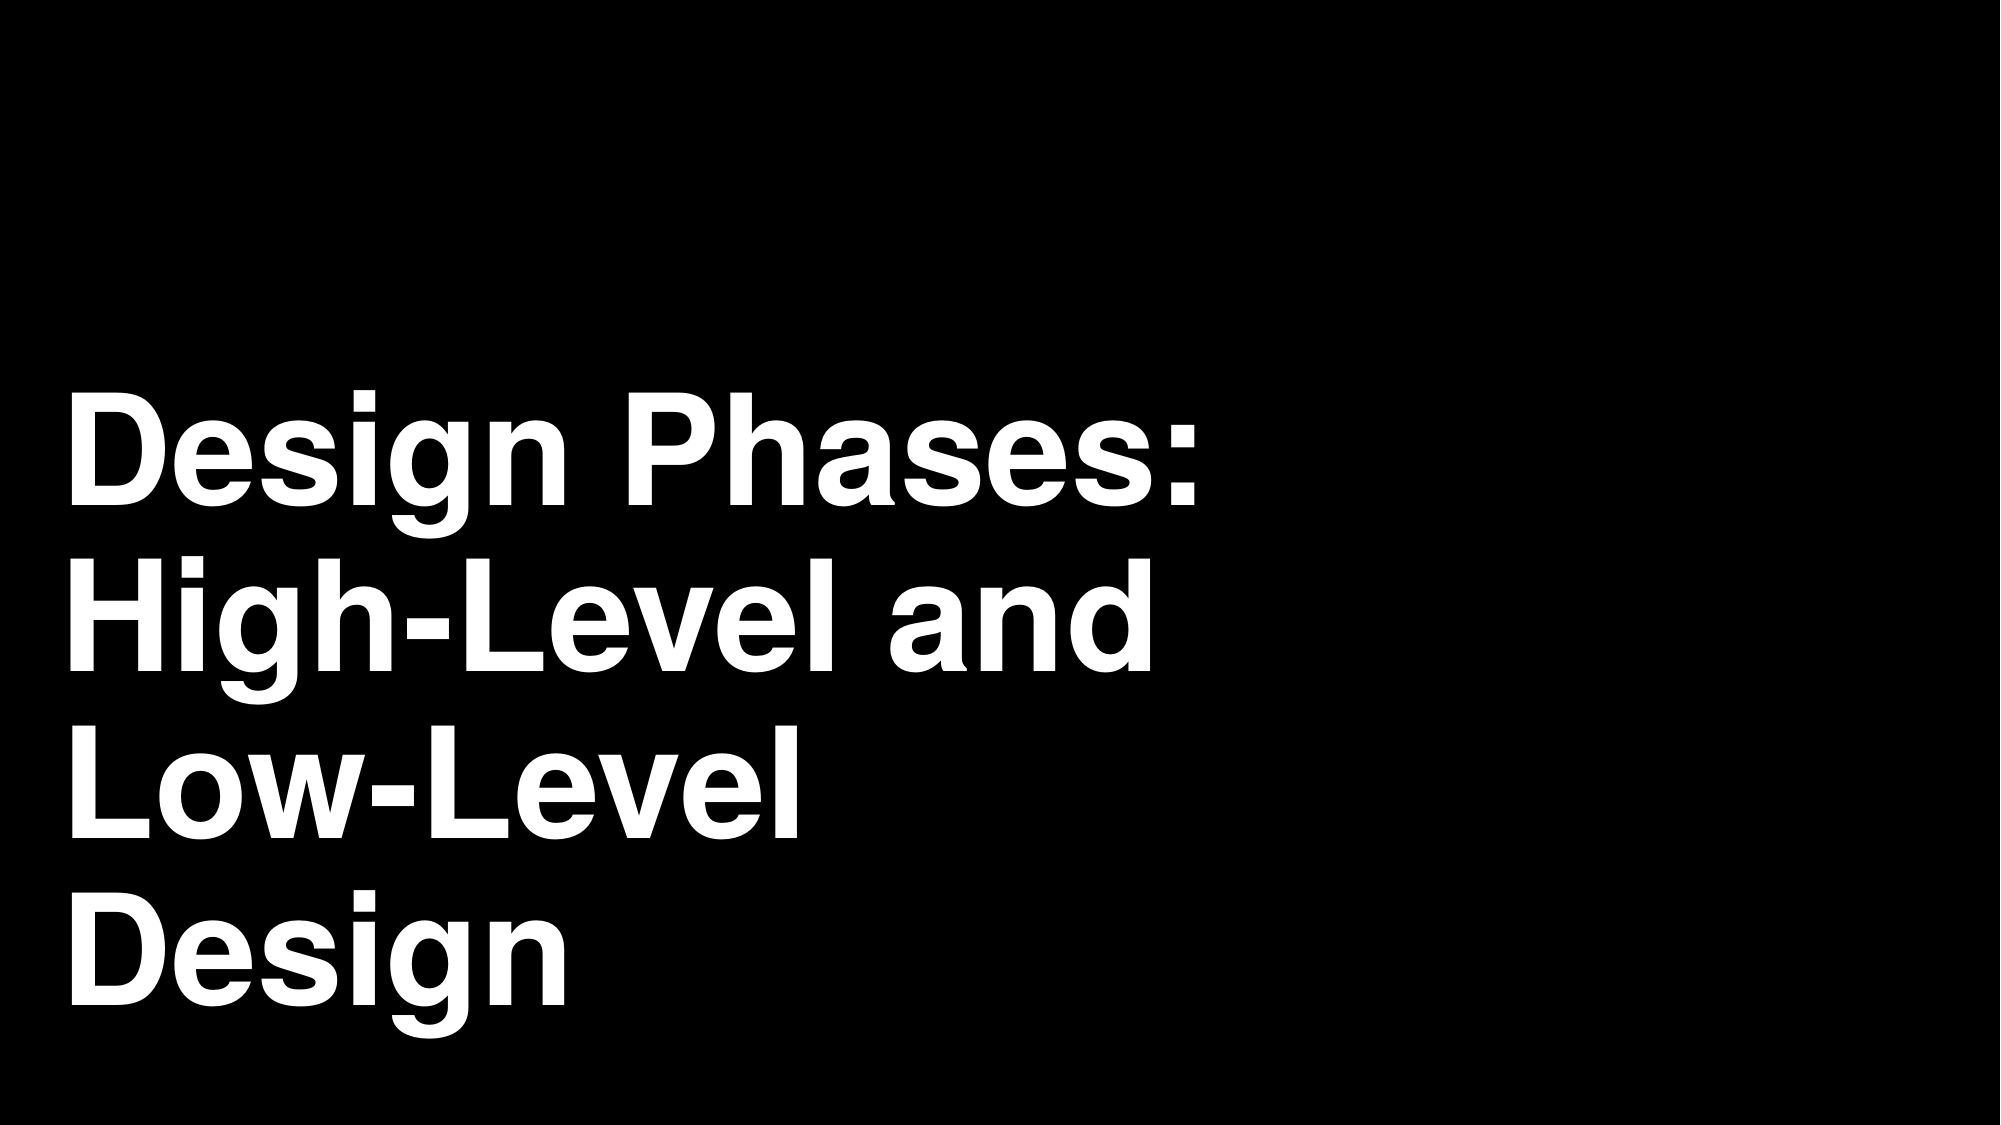

# Design Phases: High-Level and Low-Level Design